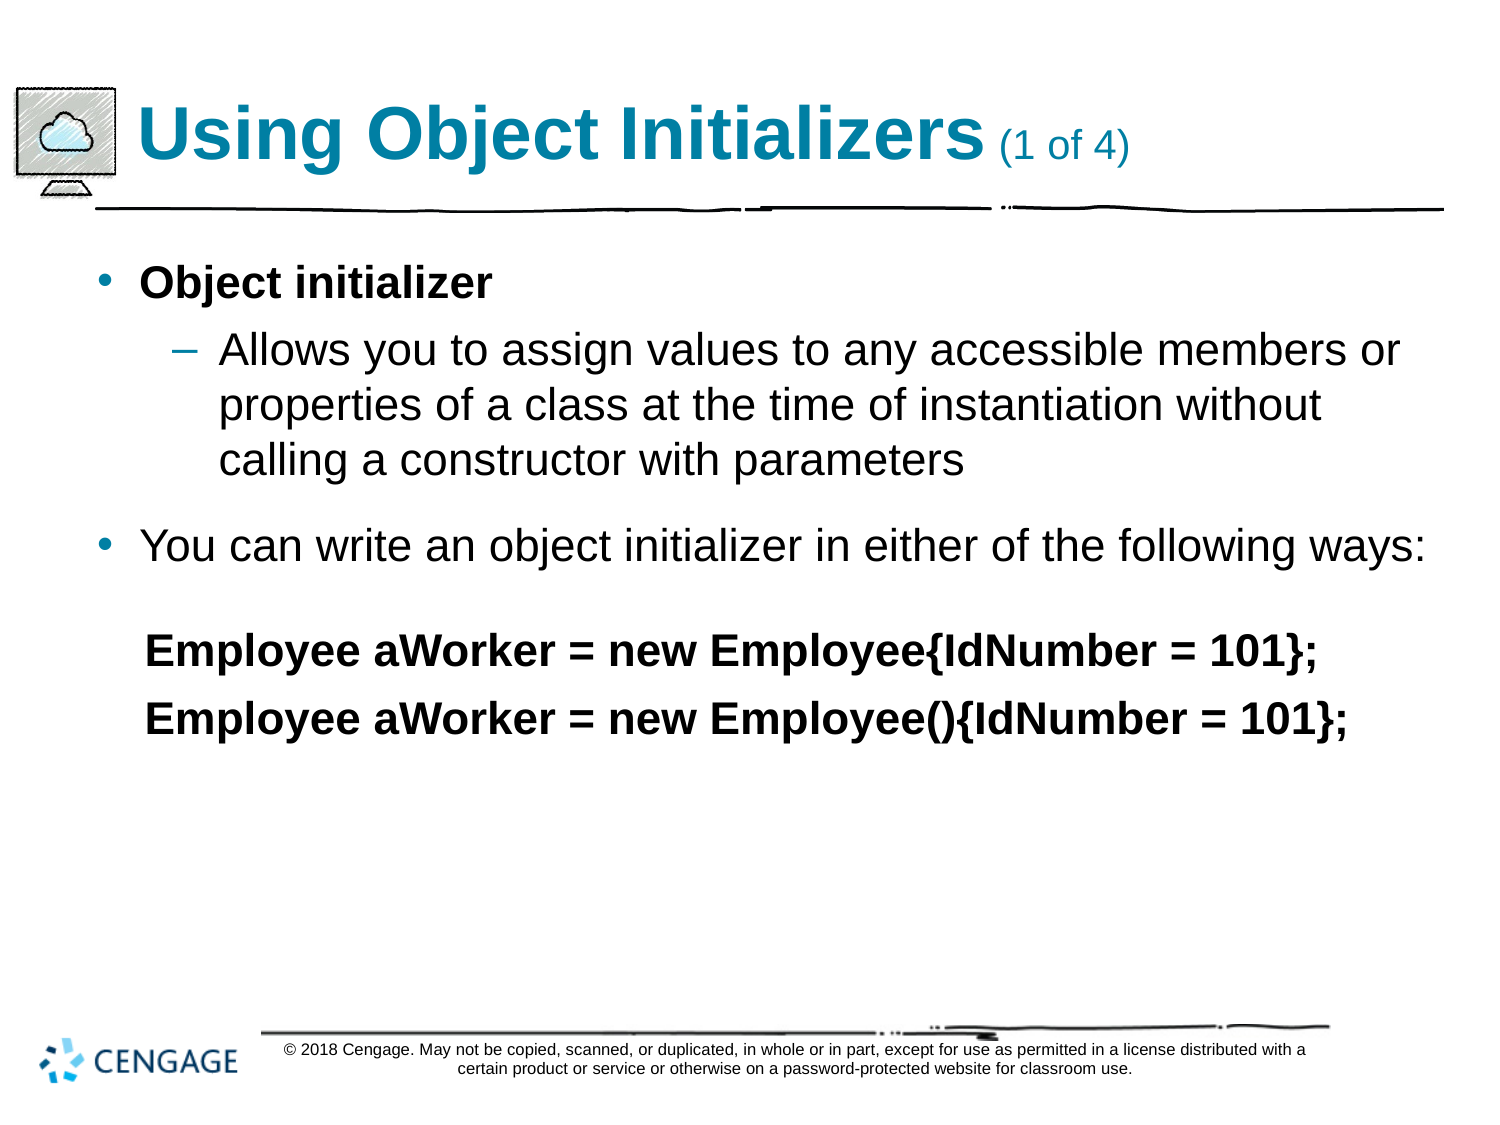

# Using Object Initializers (1 of 4)
Object initializer
Allows you to assign values to any accessible members or properties of a class at the time of instantiation without calling a constructor with parameters
You can write an object initializer in either of the following ways:
Employee aWorker = new Employee{IdNumber = 101};
Employee aWorker = new Employee(){IdNumber = 101};
© 2018 Cengage. May not be copied, scanned, or duplicated, in whole or in part, except for use as permitted in a license distributed with a certain product or service or otherwise on a password-protected website for classroom use.